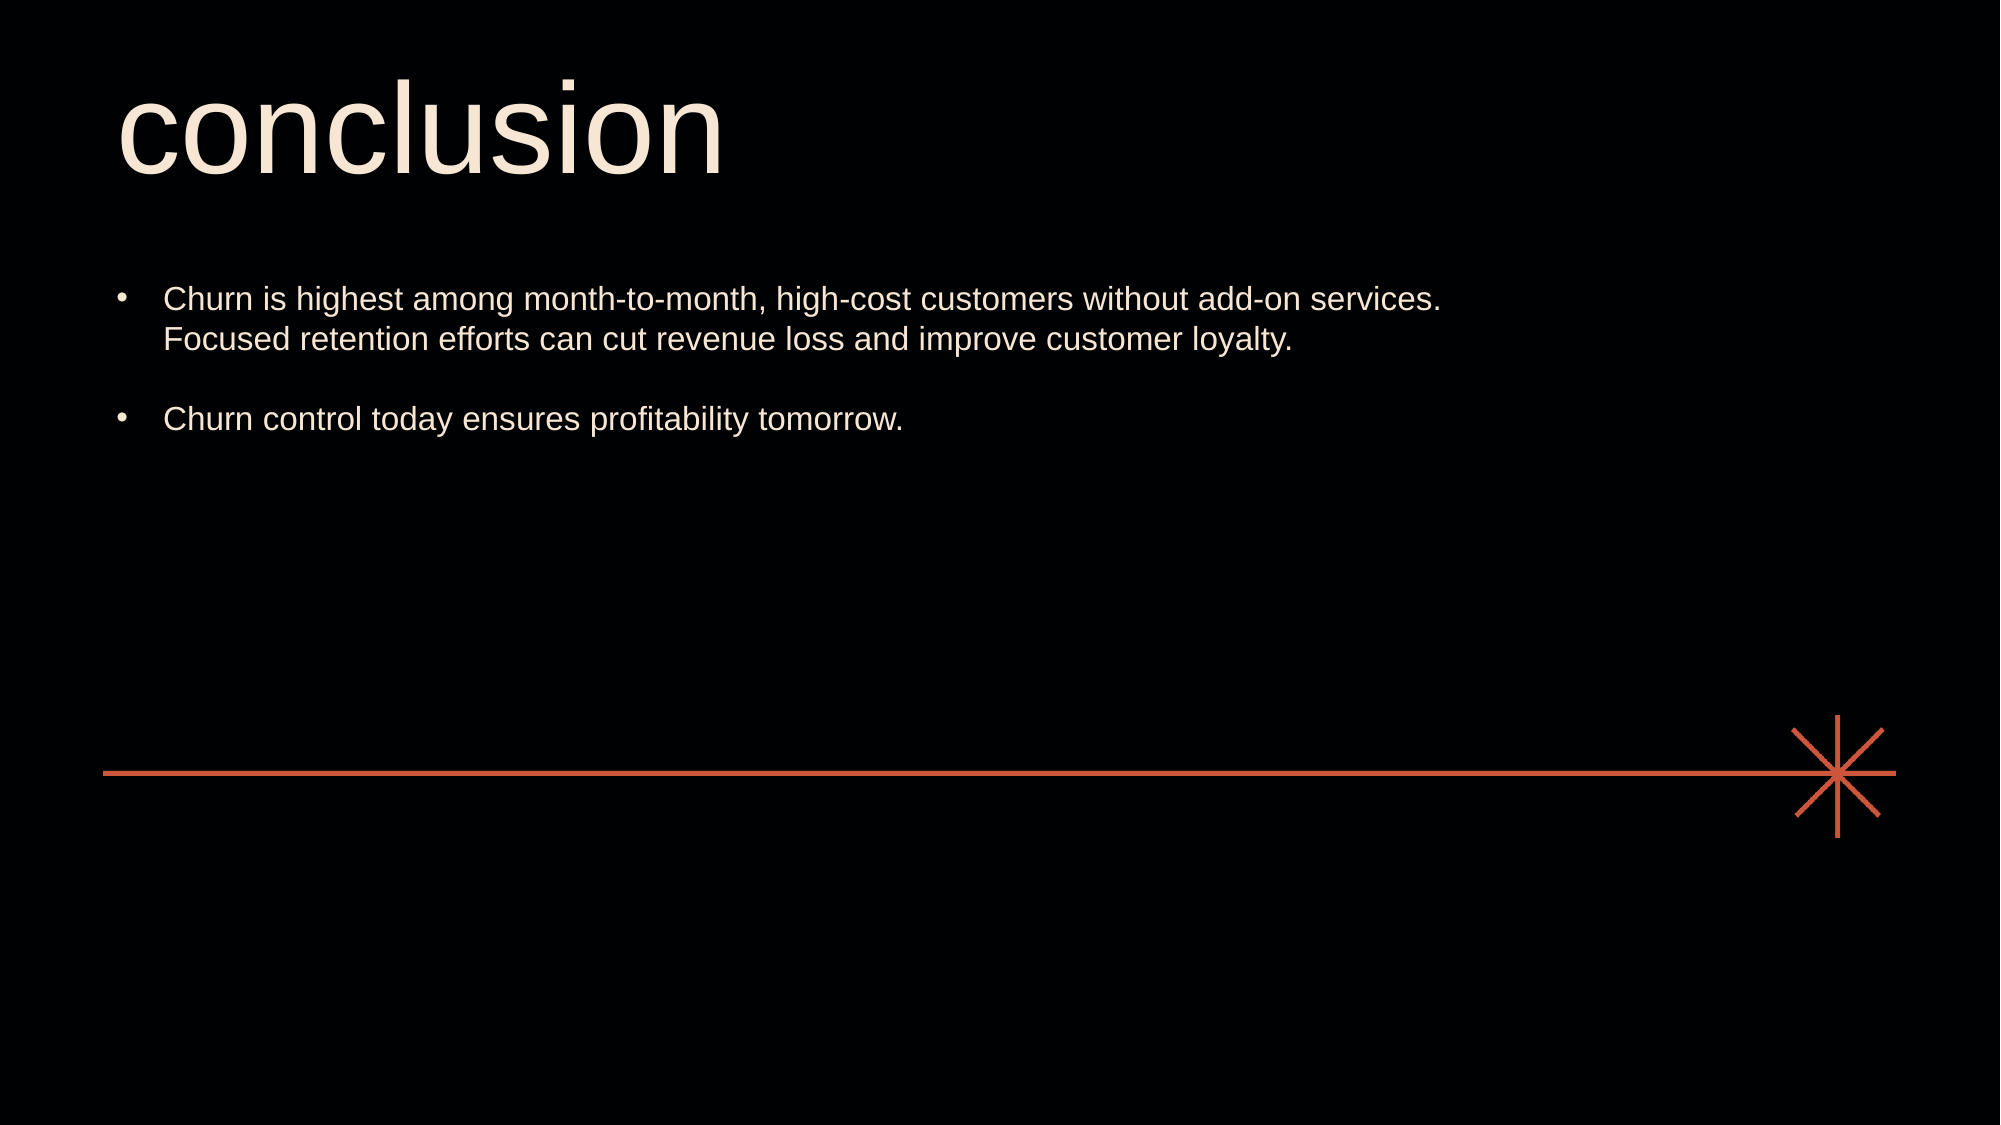

conclusion
Churn is highest among month-to-month, high-cost customers without add-on services. Focused retention efforts can cut revenue loss and improve customer loyalty.

Churn control today ensures profitability tomorrow.